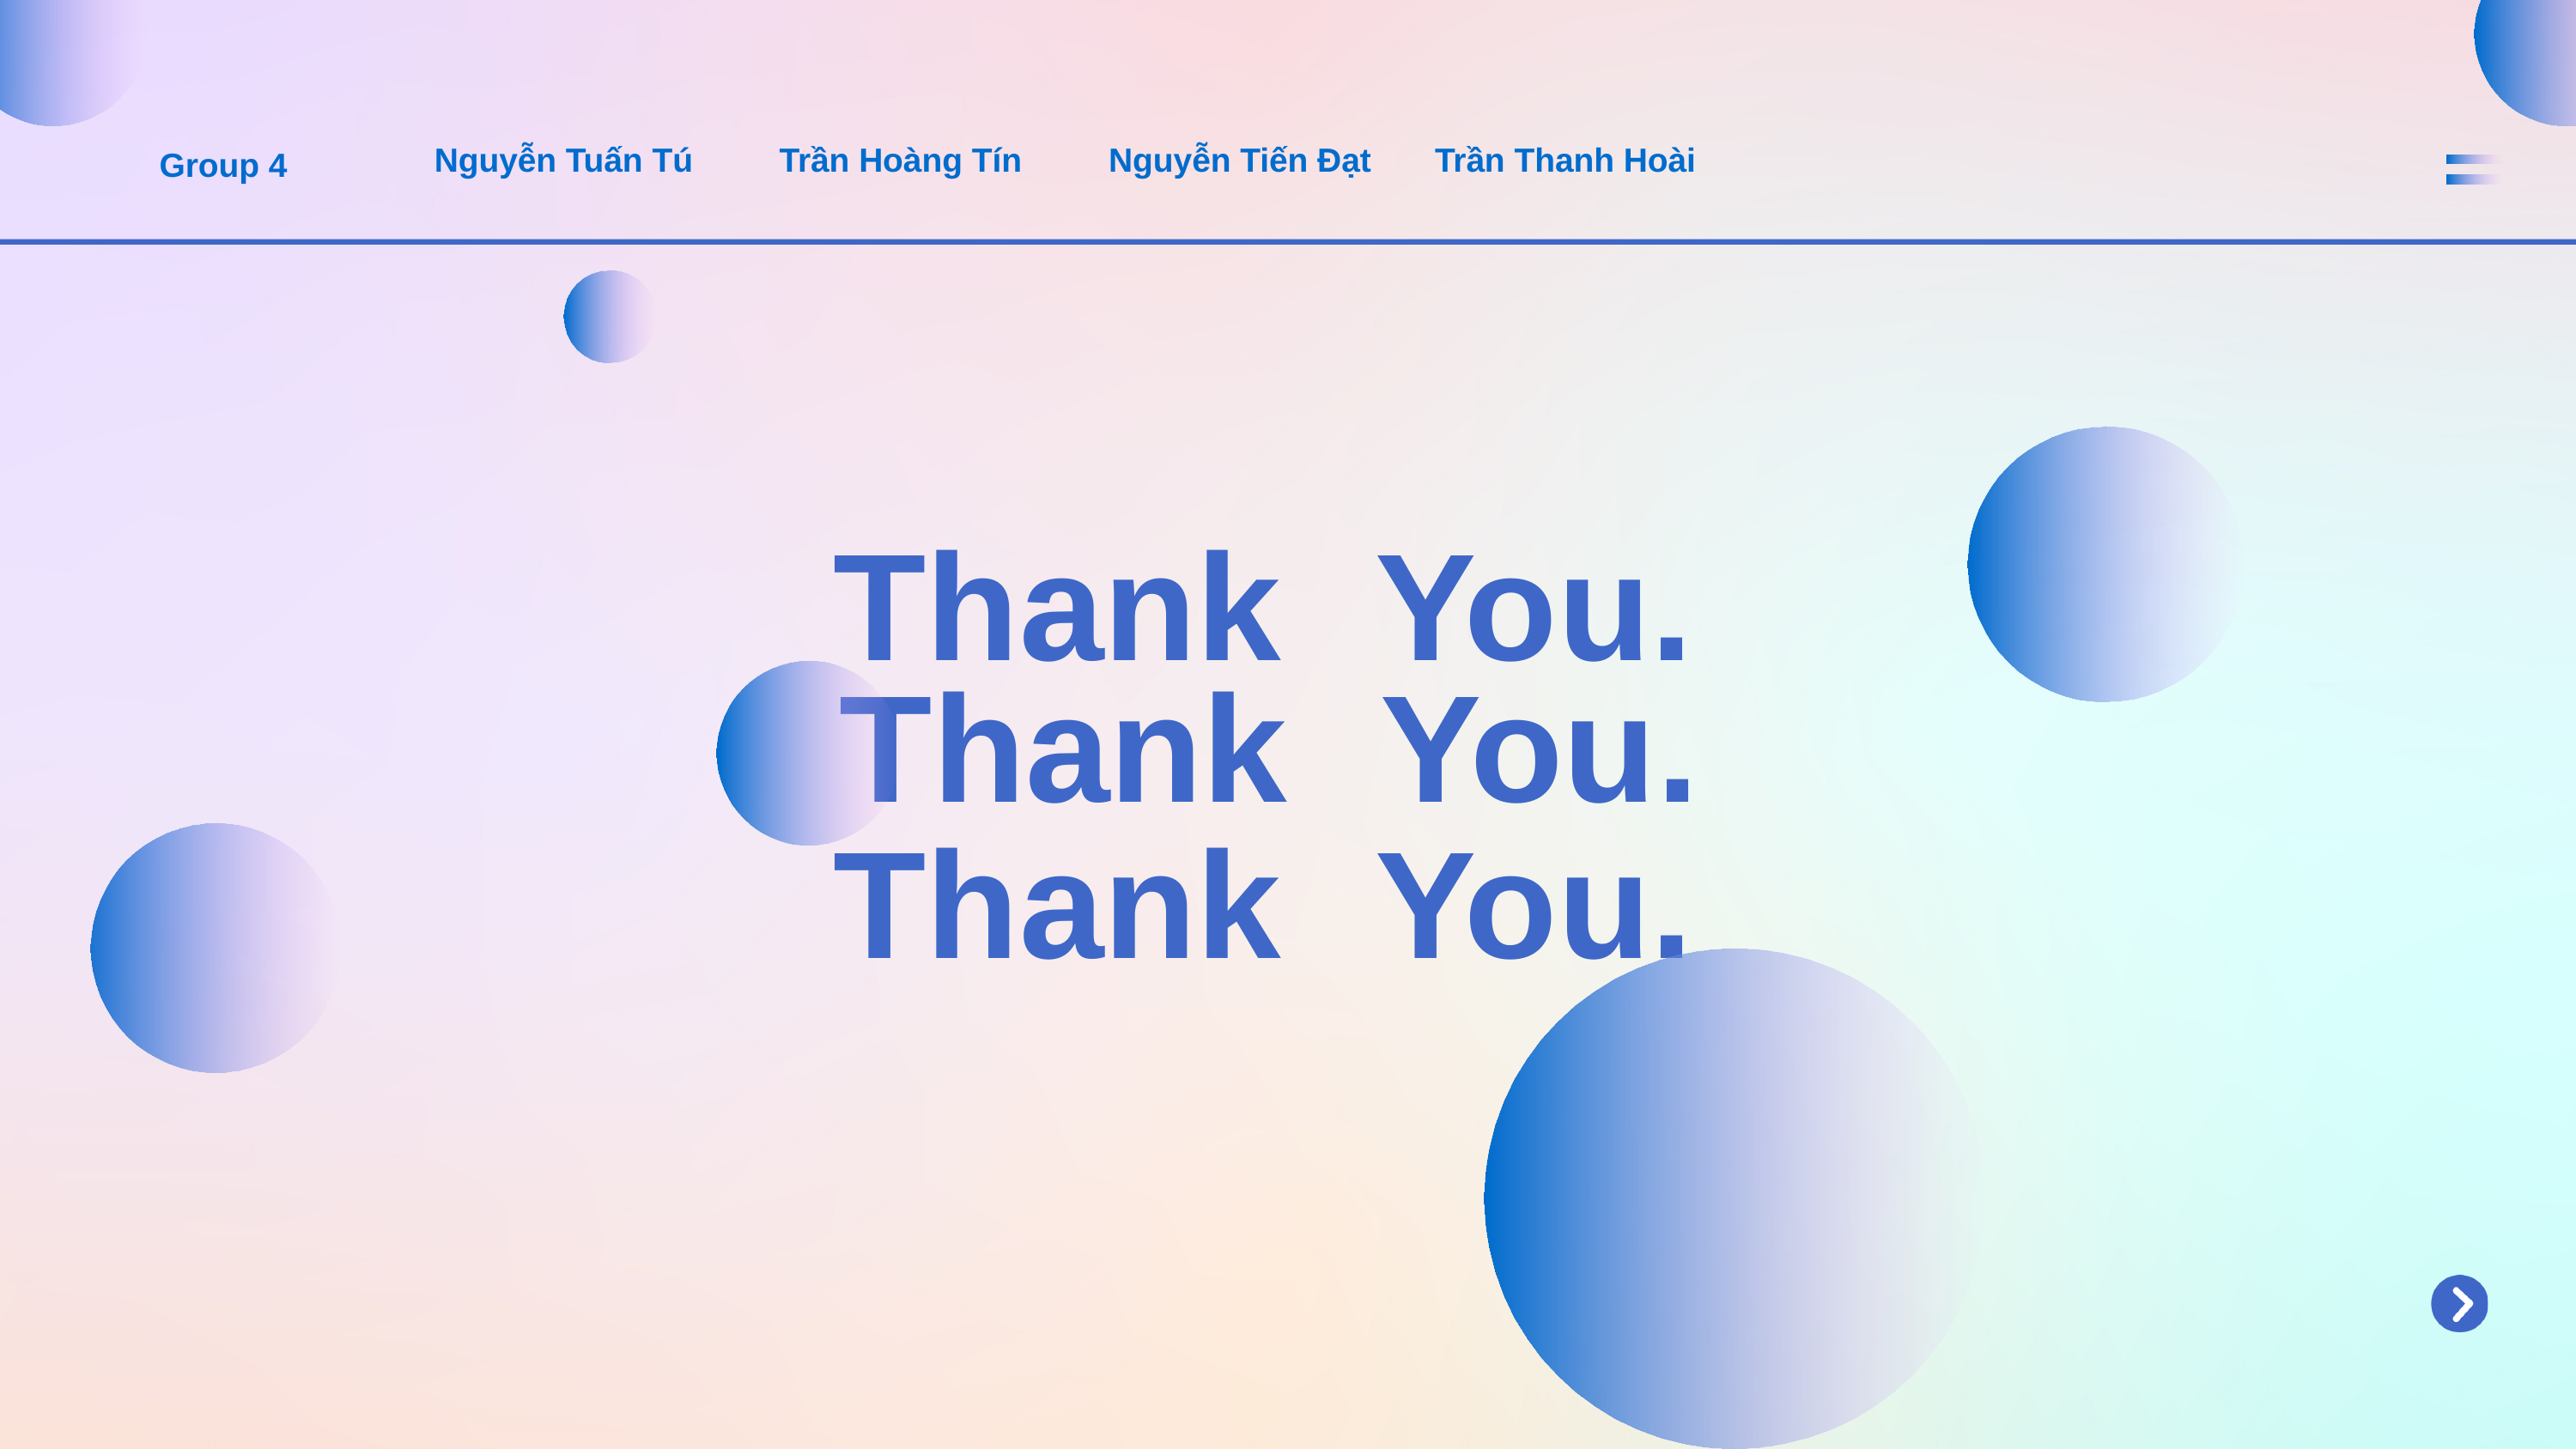

Nguyễn Tuấn Tú
Trần Hoàng Tín
Nguyễn Tiến Đạt
Trần Thanh Hoài
Group 4

Thank
You.

Thank
You.

Thank
You.